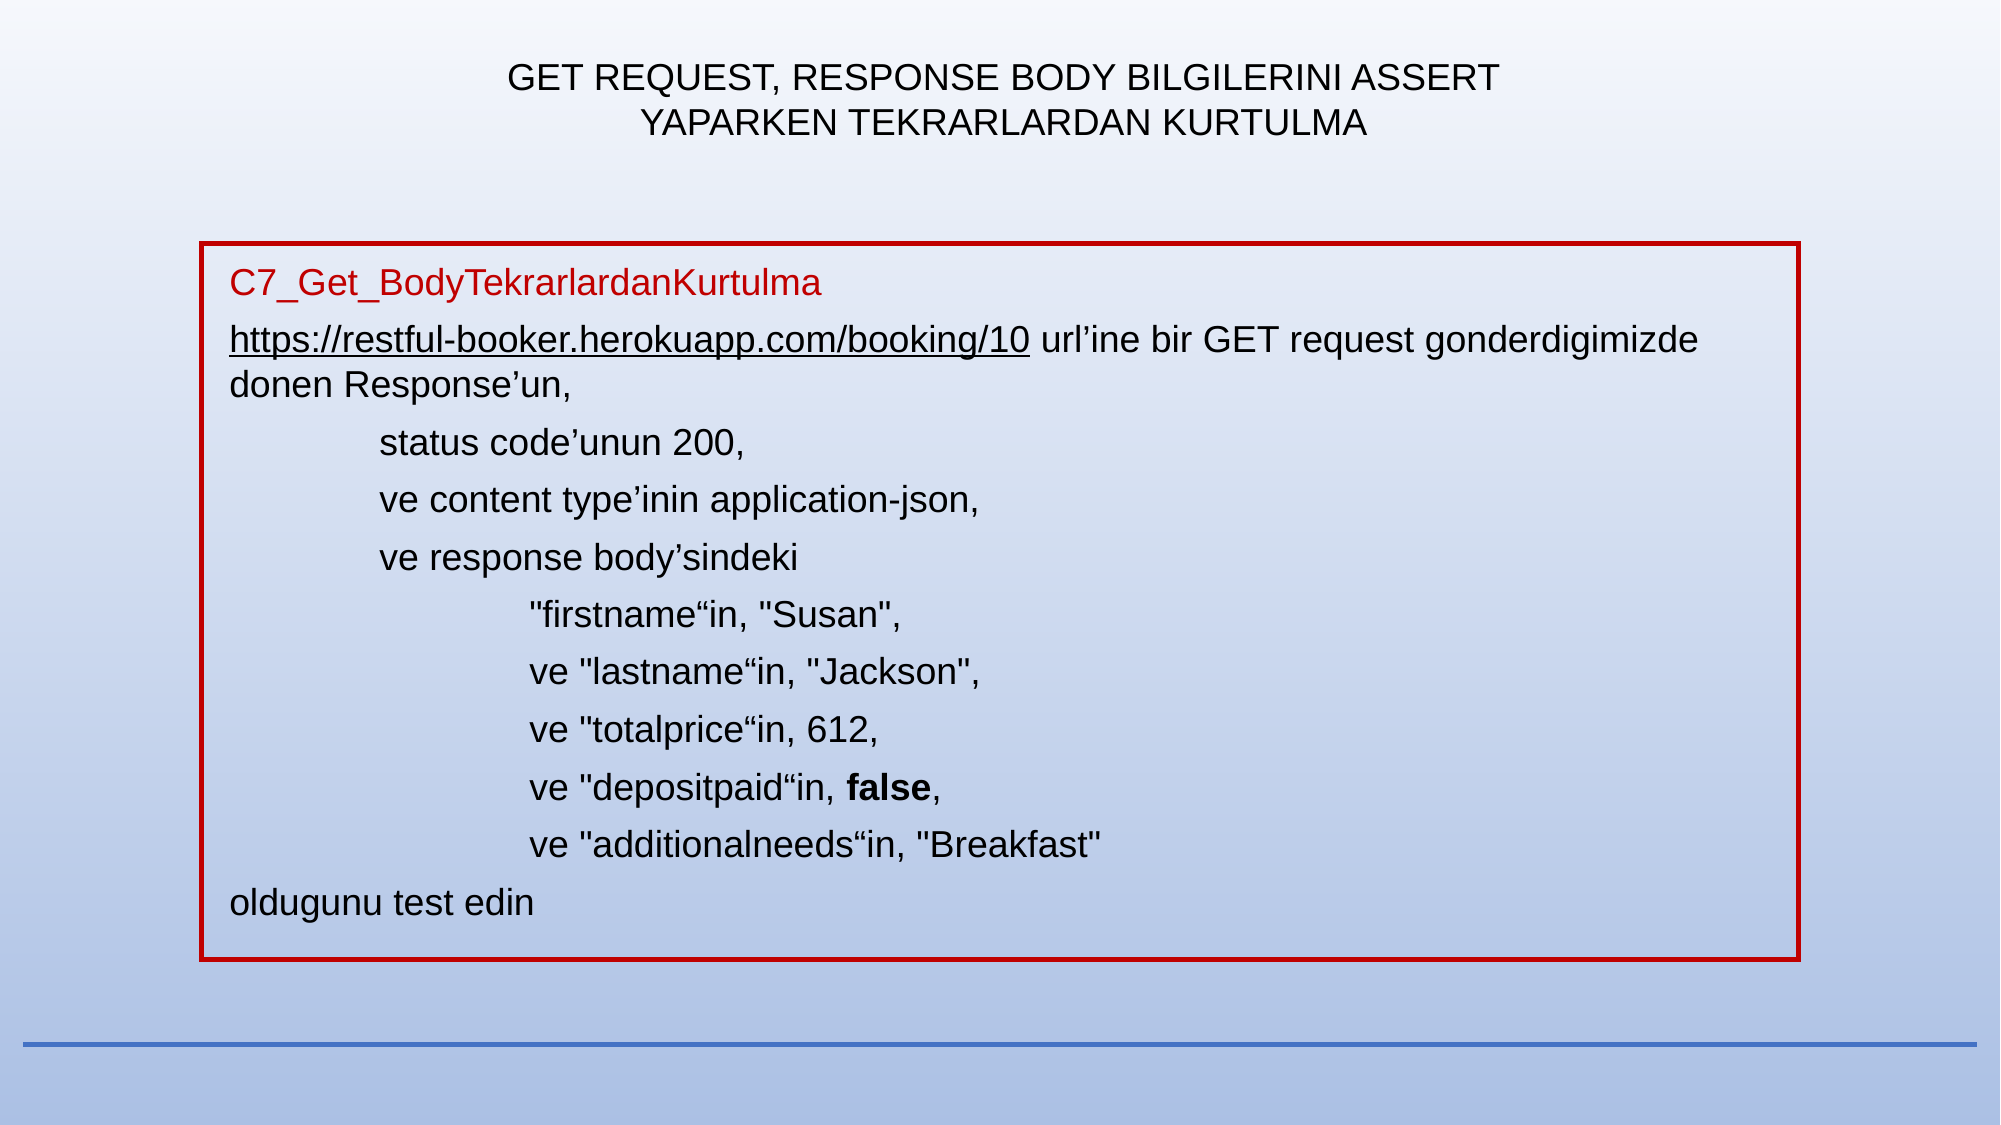

GET REQUEST, RESPONSE BODY BILGILERINI ASSERT YAPARKEN TEKRARLARDAN KURTULMA

C7_Get_BodyTekrarlardanKurtulma
https://restful-booker.herokuapp.com/booking/10 url’ine bir GET request gonderdigimizde donen Response’un,
 	status code’unun 200,
	ve content type’inin application-json,
	ve response body’sindeki
 		"firstname“in, "Susan",
    		ve "lastname“in, "Jackson",
    		ve "totalprice“in, 612,
    		ve "depositpaid“in, false,
    		ve "additionalneeds“in, "Breakfast"
oldugunu test edin